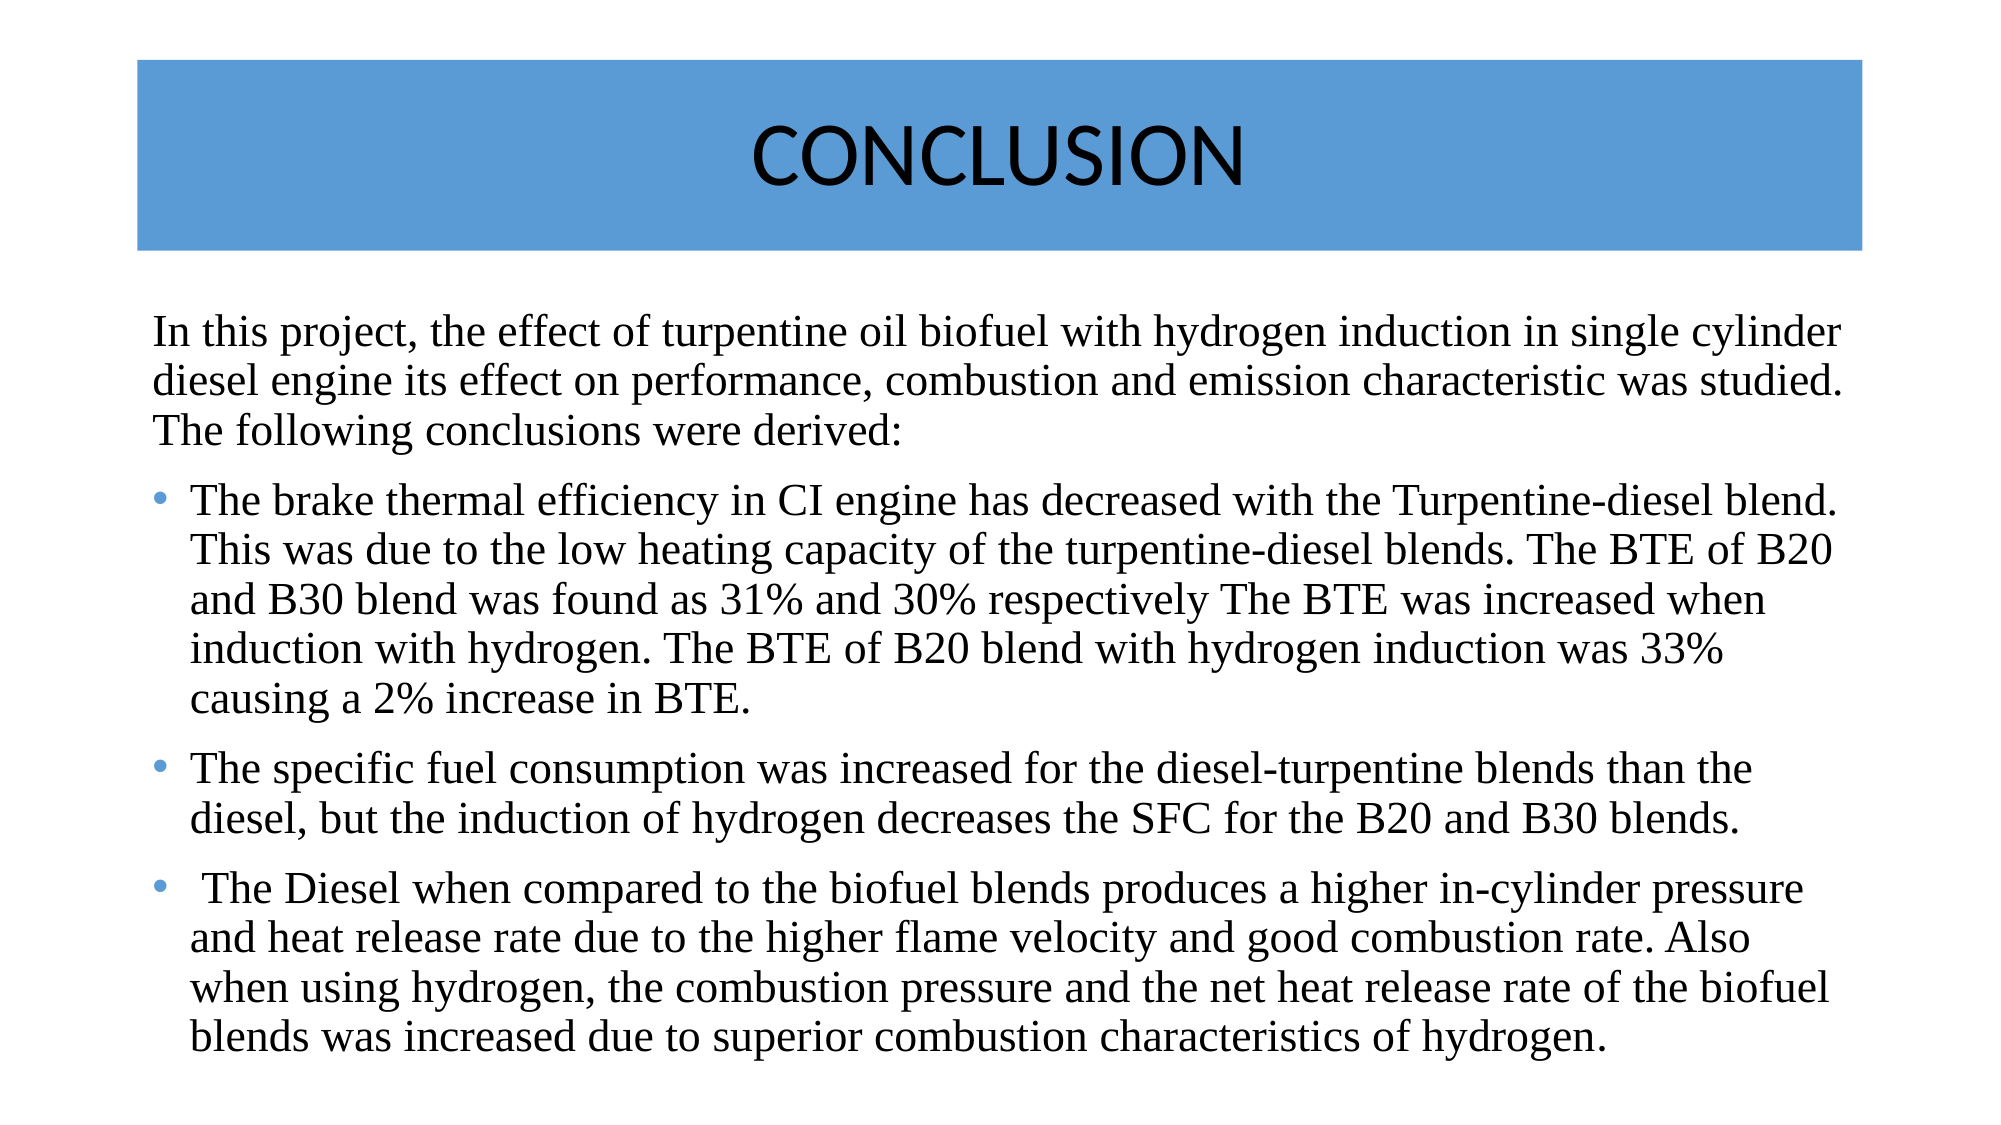

# CONCLUSION
In this project, the effect of turpentine oil biofuel with hydrogen induction in single cylinder diesel engine its effect on performance, combustion and emission characteristic was studied. The following conclusions were derived:
The brake thermal efficiency in CI engine has decreased with the Turpentine-diesel blend. This was due to the low heating capacity of the turpentine-diesel blends. The BTE of B20 and B30 blend was found as 31% and 30% respectively The BTE was increased when induction with hydrogen. The BTE of B20 blend with hydrogen induction was 33% causing a 2% increase in BTE.
The specific fuel consumption was increased for the diesel-turpentine blends than the diesel, but the induction of hydrogen decreases the SFC for the B20 and B30 blends.
 The Diesel when compared to the biofuel blends produces a higher in-cylinder pressure and heat release rate due to the higher flame velocity and good combustion rate. Also when using hydrogen, the combustion pressure and the net heat release rate of the biofuel blends was increased due to superior combustion characteristics of hydrogen.